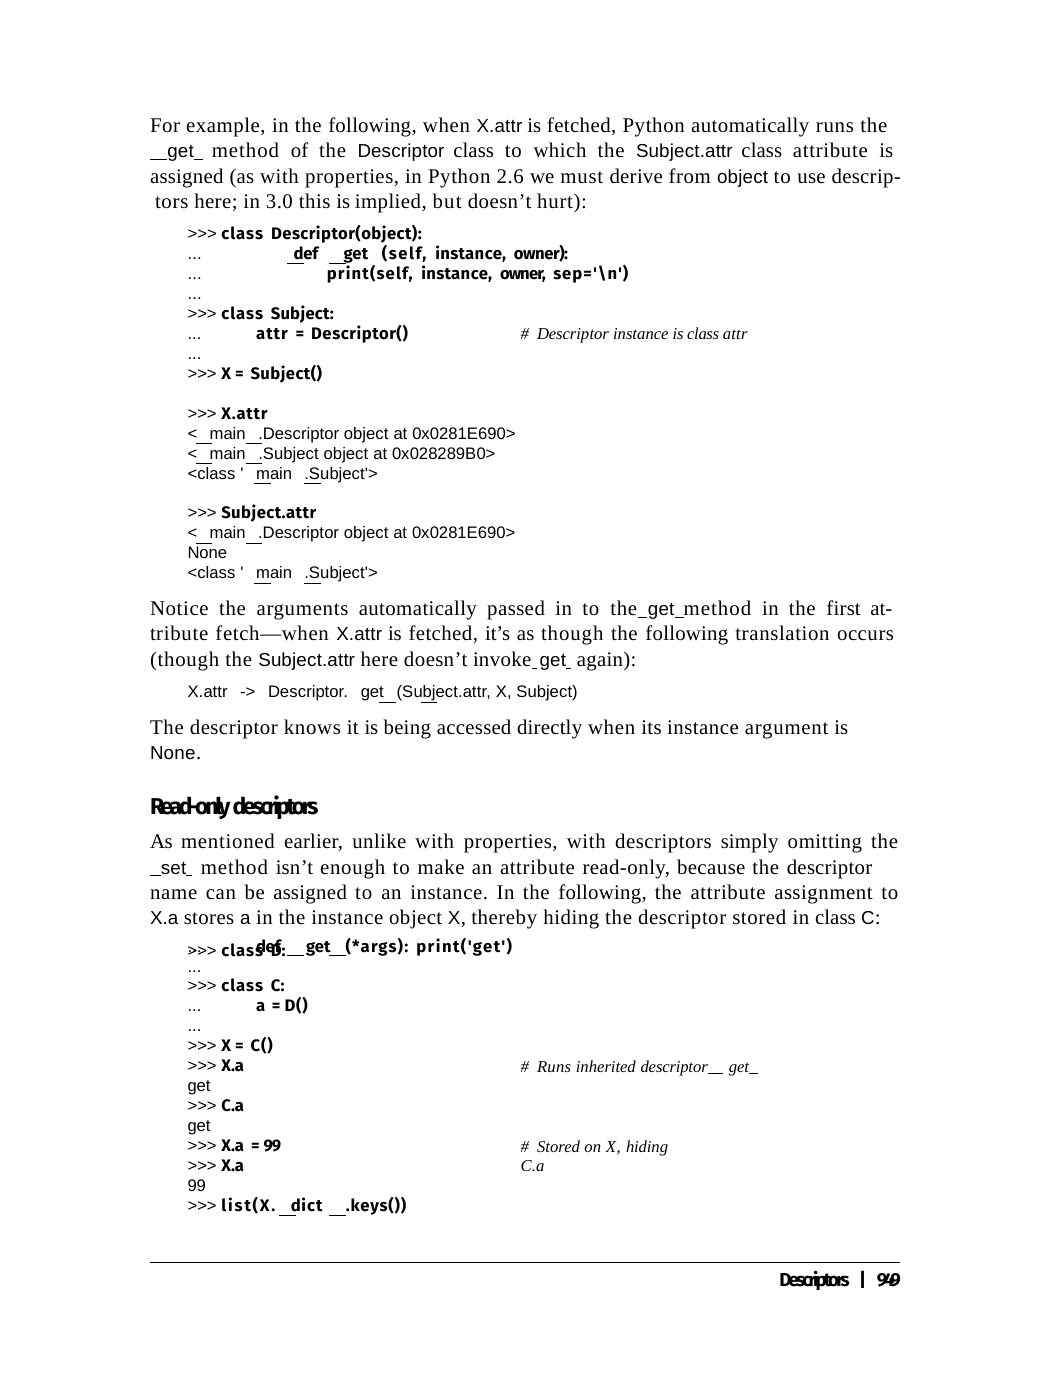

For example, in the following, when X.attr is fetched, Python automatically runs the
  get method of the Descriptor class to which the Subject.attr class attribute is  assigned (as with properties, in Python 2.6 we must derive from object to use descrip-  tors here; in 3.0 this is implied, but doesn’t hurt):
>>> class Descriptor(object):
...	def	get   (self, instance, owner):
...	print(self, instance, owner, sep='\n')
...

>>> class Subject:
...	attr = Descriptor()
...
>>> X = Subject()
# Descriptor instance is class attr
>>> X.attr
< main .Descriptor object at 0x0281E690>
< main .Subject object at 0x028289B0>
<class ' main .Subject'>

>>> Subject.attr
< main .Descriptor object at 0x0281E690>  None
<class ' main .Subject'>
Notice the arguments automatically passed in to the get method in the first at-  tribute fetch—when X.attr is fetched, it’s as though the following translation occurs  (though the Subject.attr here doesn’t invoke get again):
X.attr -> Descriptor. get (Subject.attr, X, Subject)
The descriptor knows it is being accessed directly when its instance argument is None.

Read-only descriptors
As mentioned earlier, unlike with properties, with descriptors simply omitting the
  set method isn’t enough to make an attribute read-only, because the descriptor  name can be assigned to an instance. In the following, the attribute assignment to
X.a stores a in the instance object X, thereby hiding the descriptor stored in class C:
>>> class D:

...	def	get
...
>>> class C:
...	a = D()
...
>>> X = C()
>>> X.a
get
>>> C.a
get
>>> X.a = 99
>>> X.a
99
>>> list(X.  dict
(*args): print('get')

# Runs inherited descriptor  get
# Stored on X, hiding C.a
.keys())

Descriptors  | 949